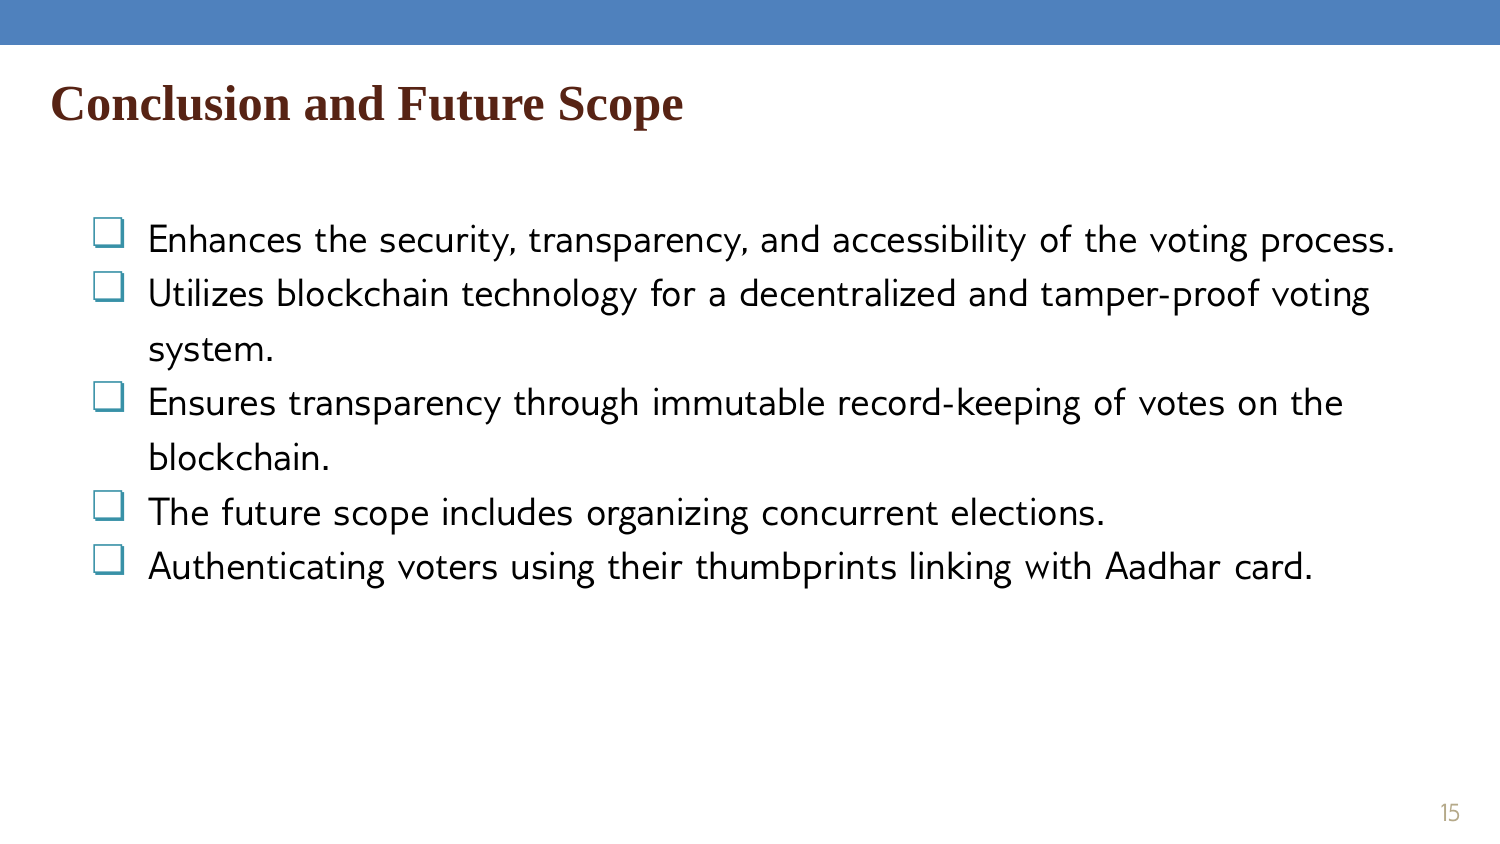

Conclusion and Future Scope

Enhances the security, transparency, and accessibility of the voting process.
Utilizes blockchain technology for a decentralized and tamper-proof voting system.
Ensures transparency through immutable record-keeping of votes on the blockchain.
The future scope includes organizing concurrent elections.
Authenticating voters using their thumbprints linking with Aadhar card.

15